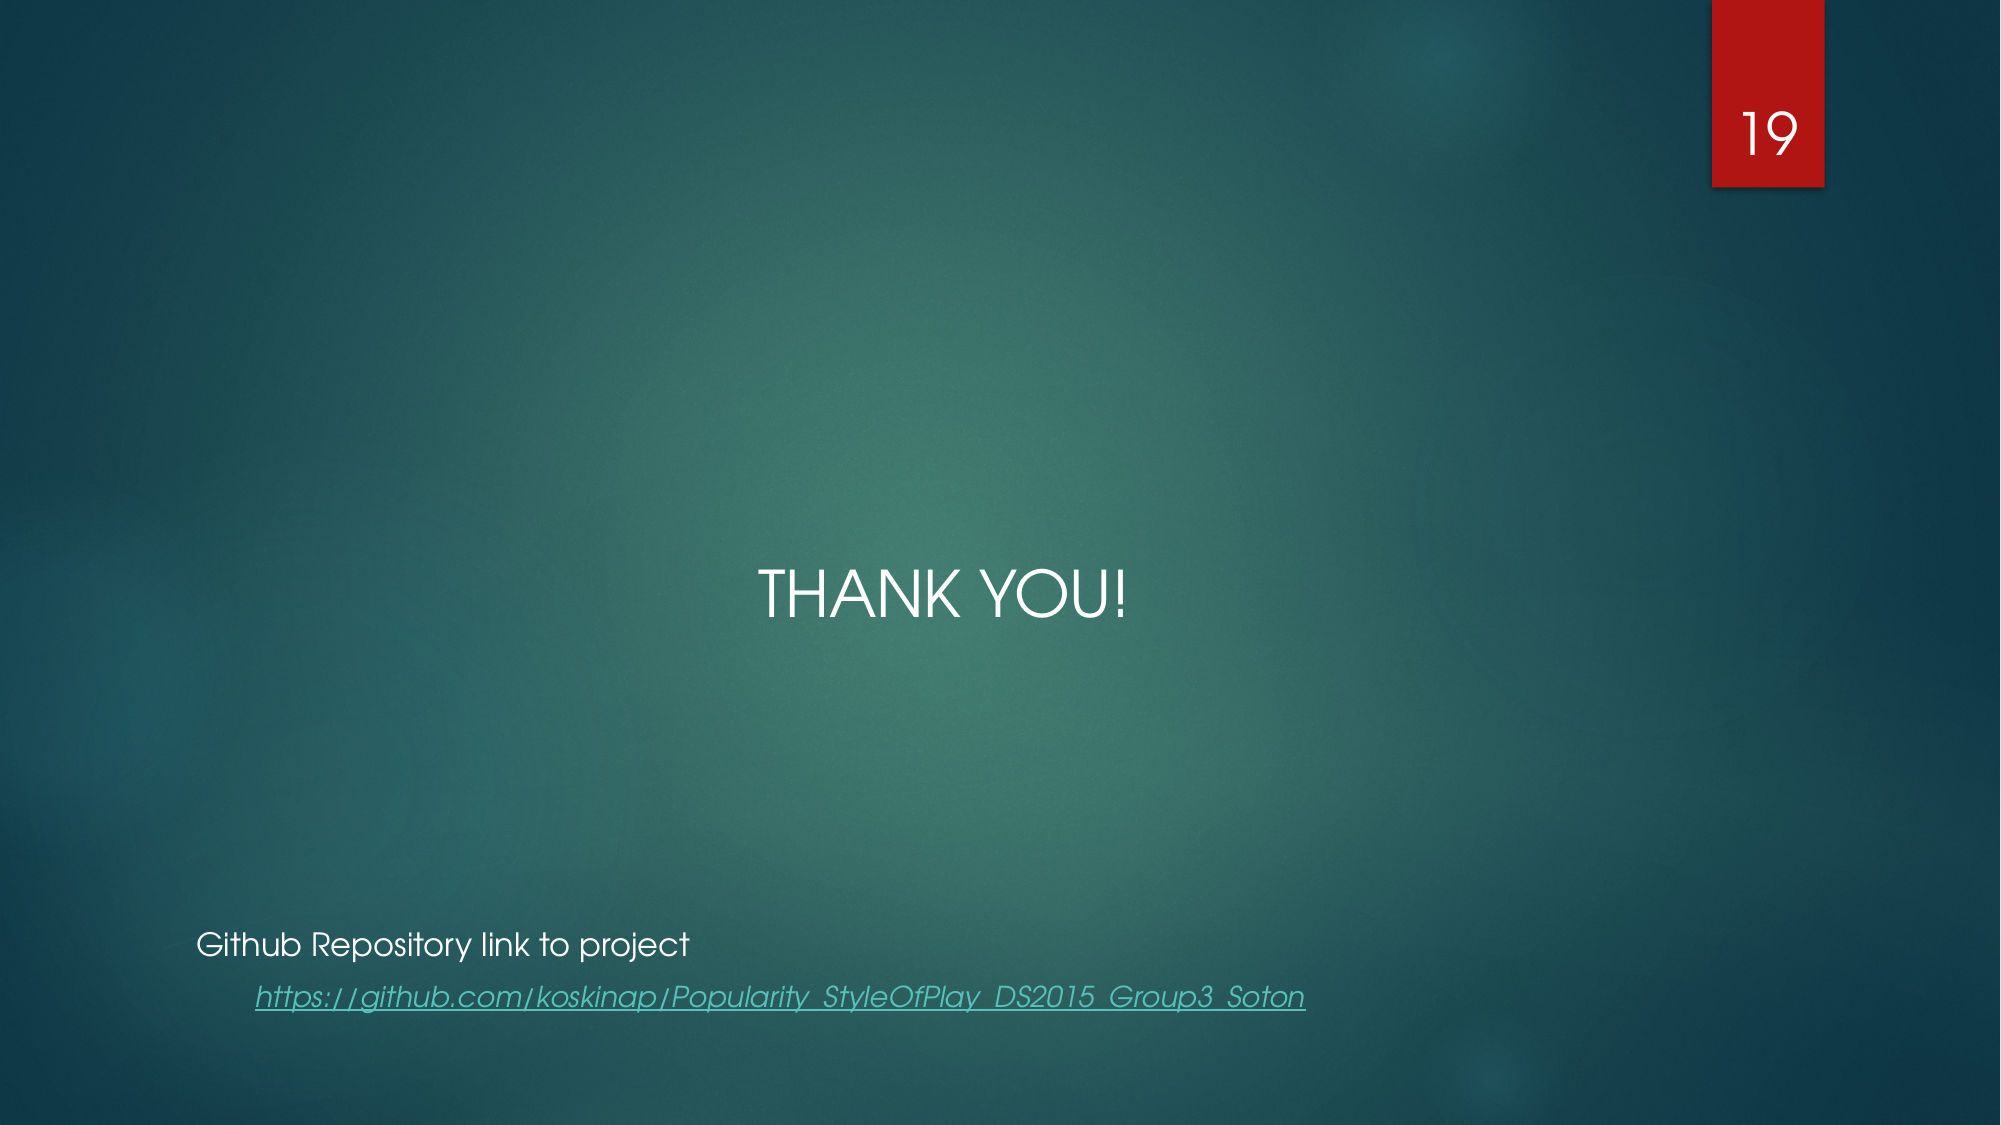

19

THANK YOU!

Github Repository link to project
https://github.com/koskinap/Popularity_StyleOfPlay_DS2015_Group3_Soton